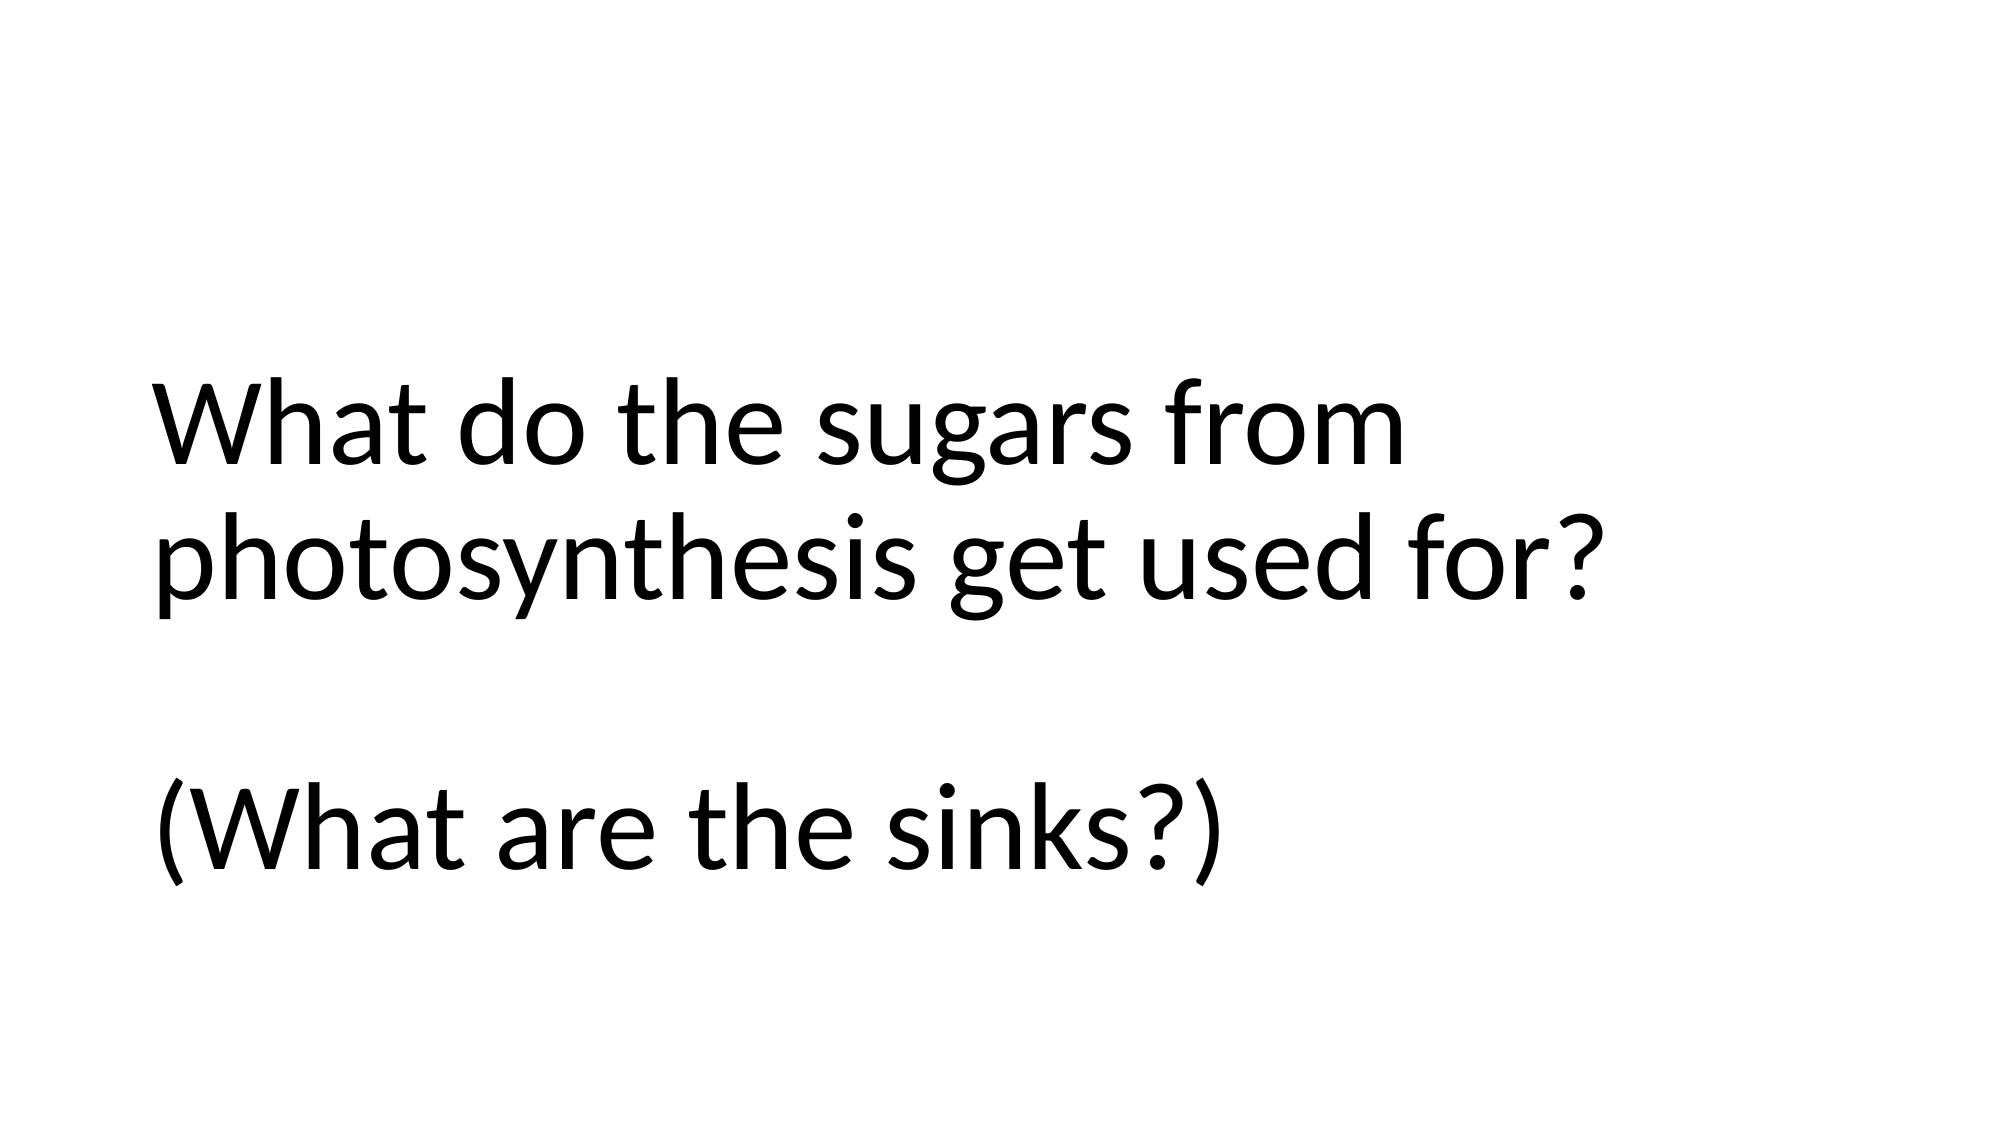

# What do the sugars from photosynthesis get used for? (What are the sinks?)